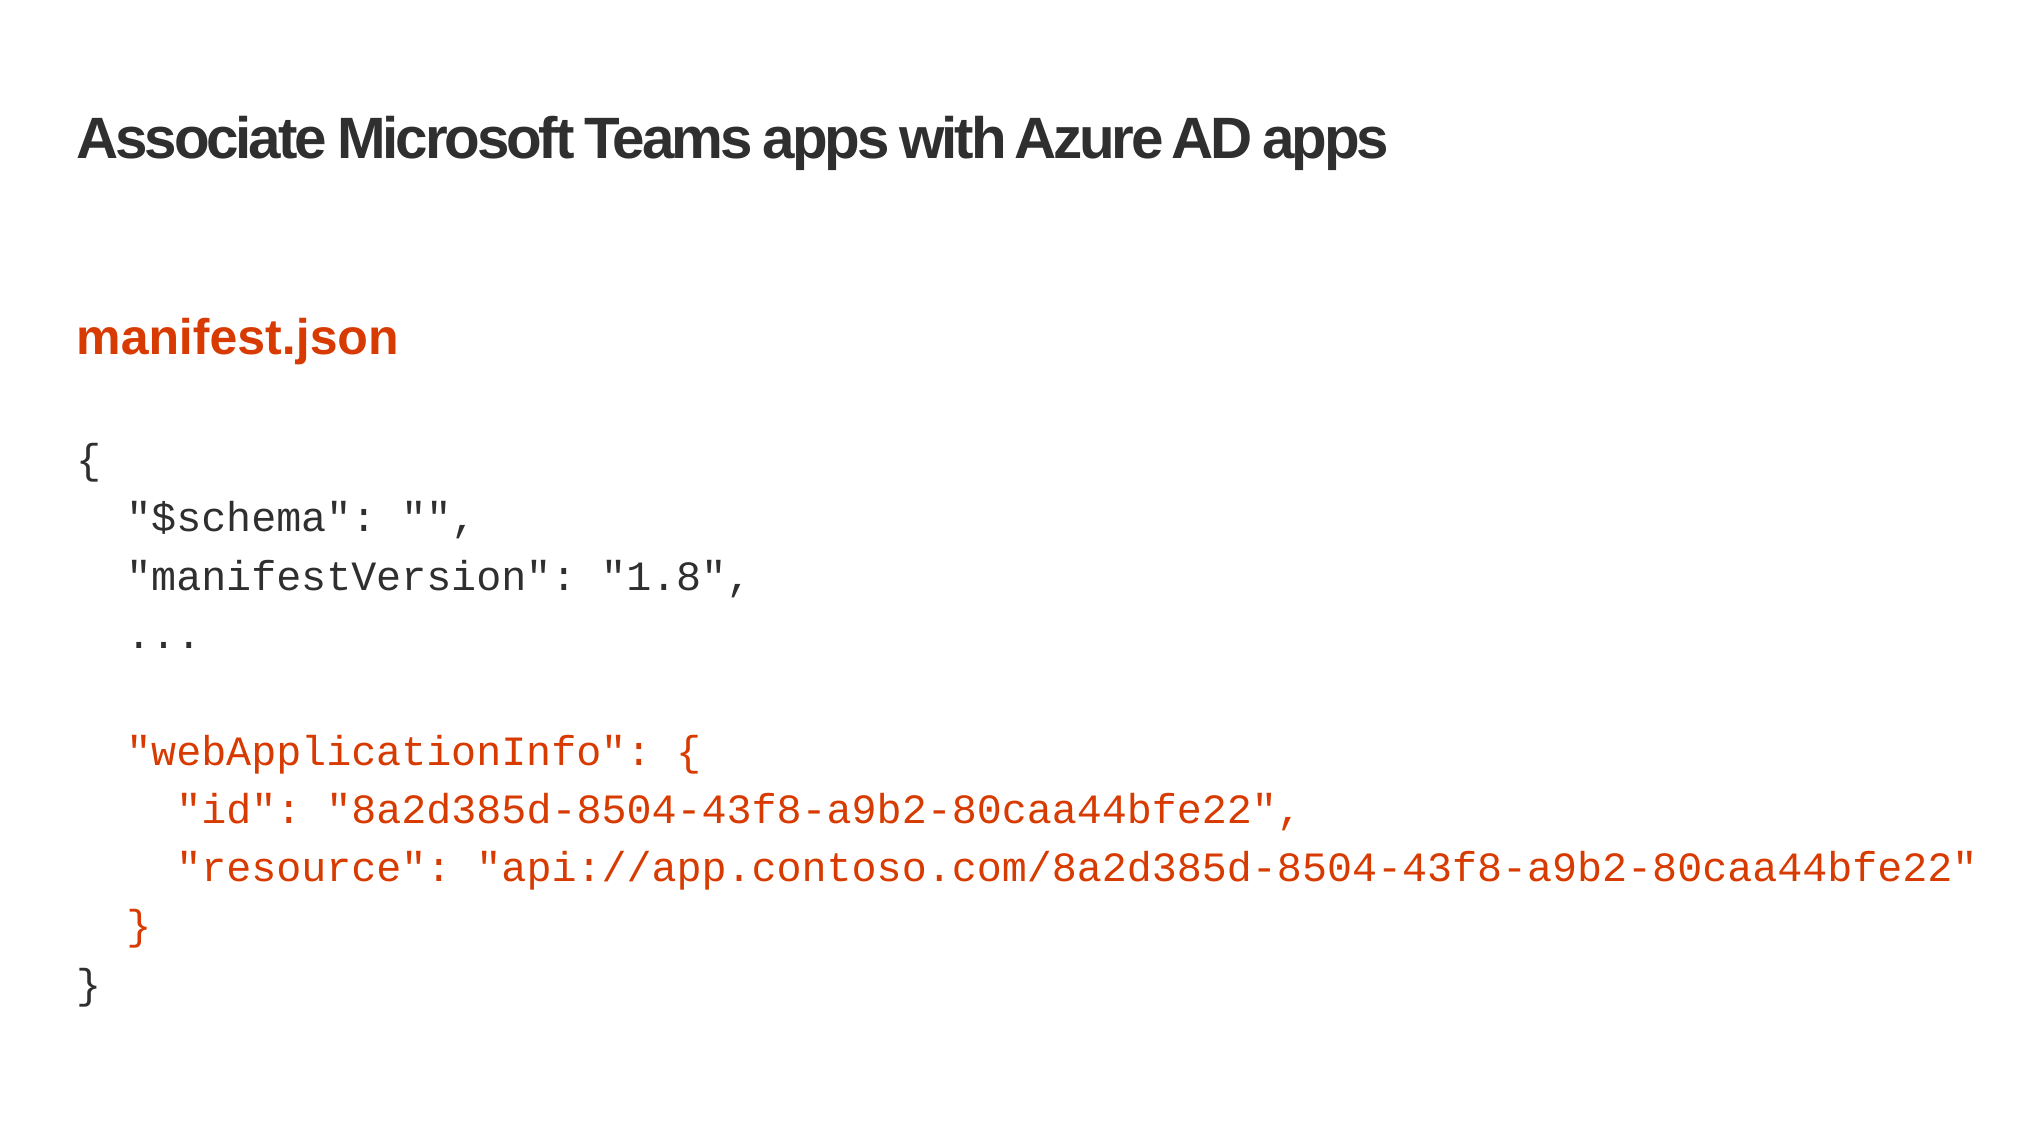

# Associate Microsoft Teams apps with Azure AD apps
manifest.json

{
  "$schema": "",
  "manifestVersion": "1.8",
  ...

  "webApplicationInfo": {
    "id": "8a2d385d-8504-43f8-a9b2-80caa44bfe22",
    "resource": "api://app.contoso.com/8a2d385d-8504-43f8-a9b2-80caa44bfe22"
  }
}